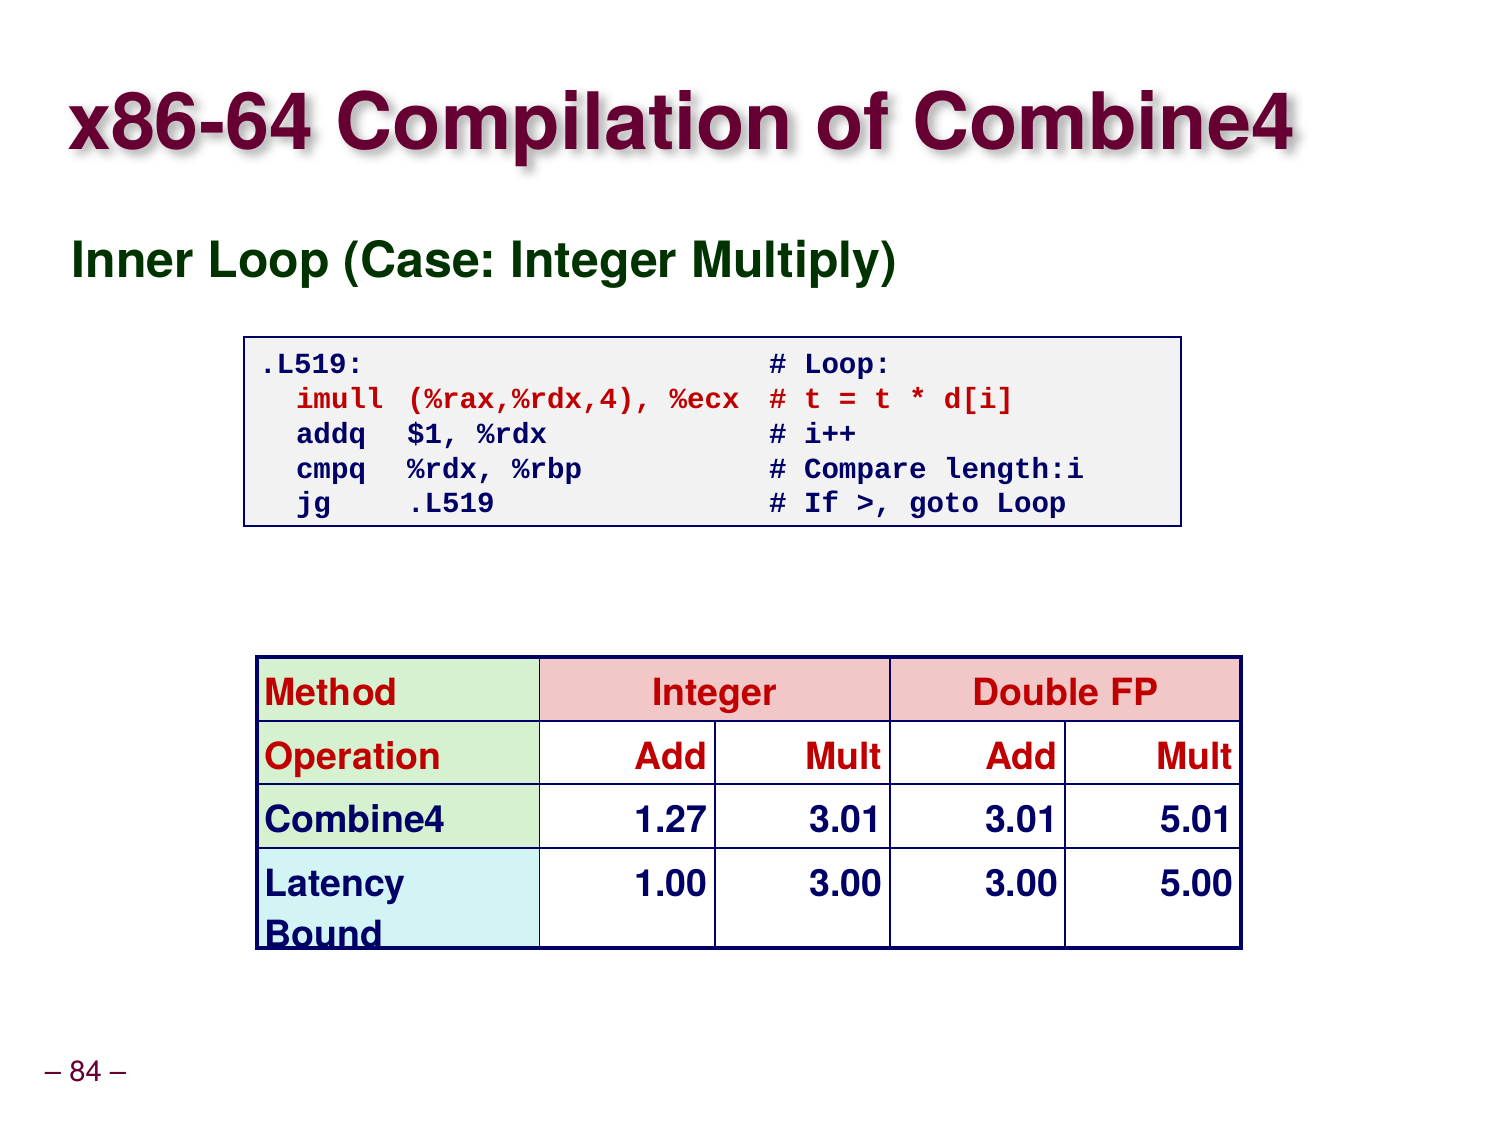

# x86-64 Compilation of Combine4
Inner Loop (Case: Integer Multiply)
.L519:		# Loop:
	imull	(%rax,%rdx,4), %ecx	# t = t * d[i]
	addq	$1, %rdx	# i++
	cmpq	%rdx, %rbp	# Compare length:i
	jg	.L519	# If >, goto Loop
| Method | Integer |  | Double FP |  |
| --- | --- | --- | --- | --- |
| Operation | Add | Mult | Add | Mult |
| Combine4 | 1.27 | 3.01 | 3.01 | 5.01 |
| Latency Bound | 1.00 | 3.00 | 3.00 | 5.00 |